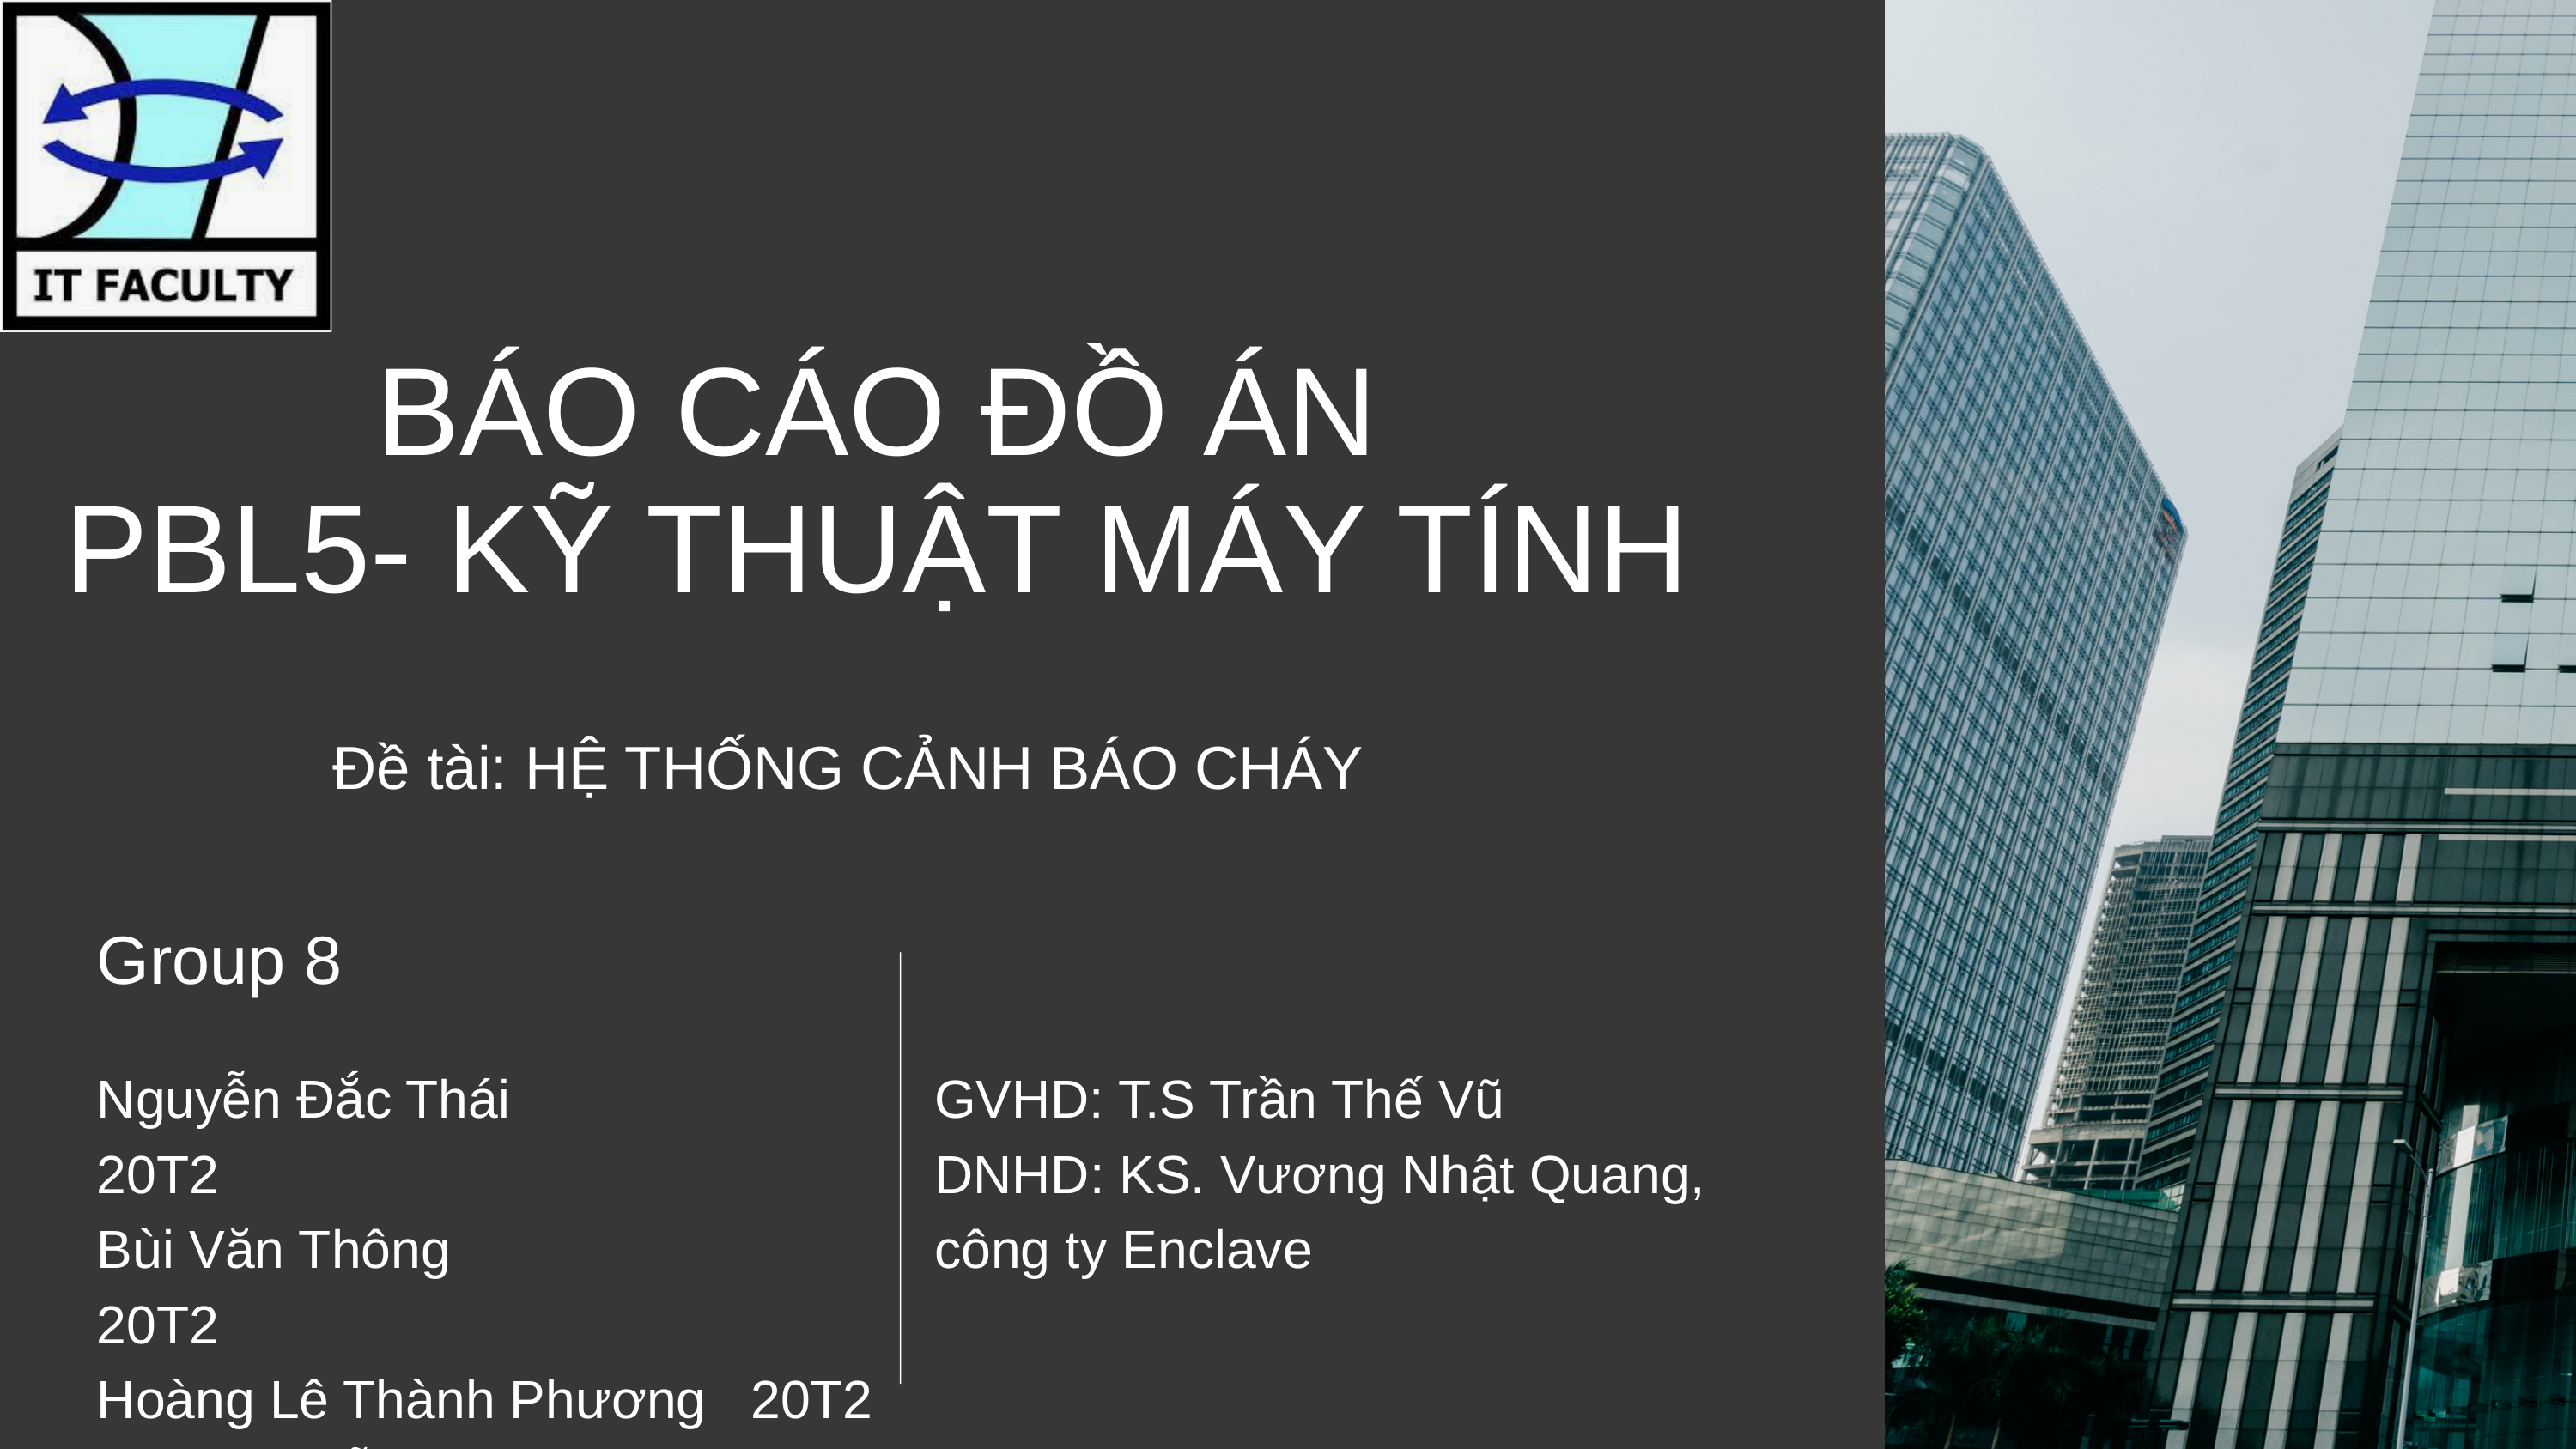

BÁO CÁO ĐỒ ÁN
PBL5- KỸ THUẬT MÁY TÍNH
Đề tài: HỆ THỐNG CẢNH BÁO CHÁY
Group 8

Nguyễn Đắc Thái                  20T2
Bùi Văn Thông                      20T2
Hoàng Lê Thành Phương   20T2
Trần Nguyễn Tới                   20T2
GVHD: T.S Trần Thế Vũ
DNHD: KS. Vương Nhật Quang, công ty Enclave